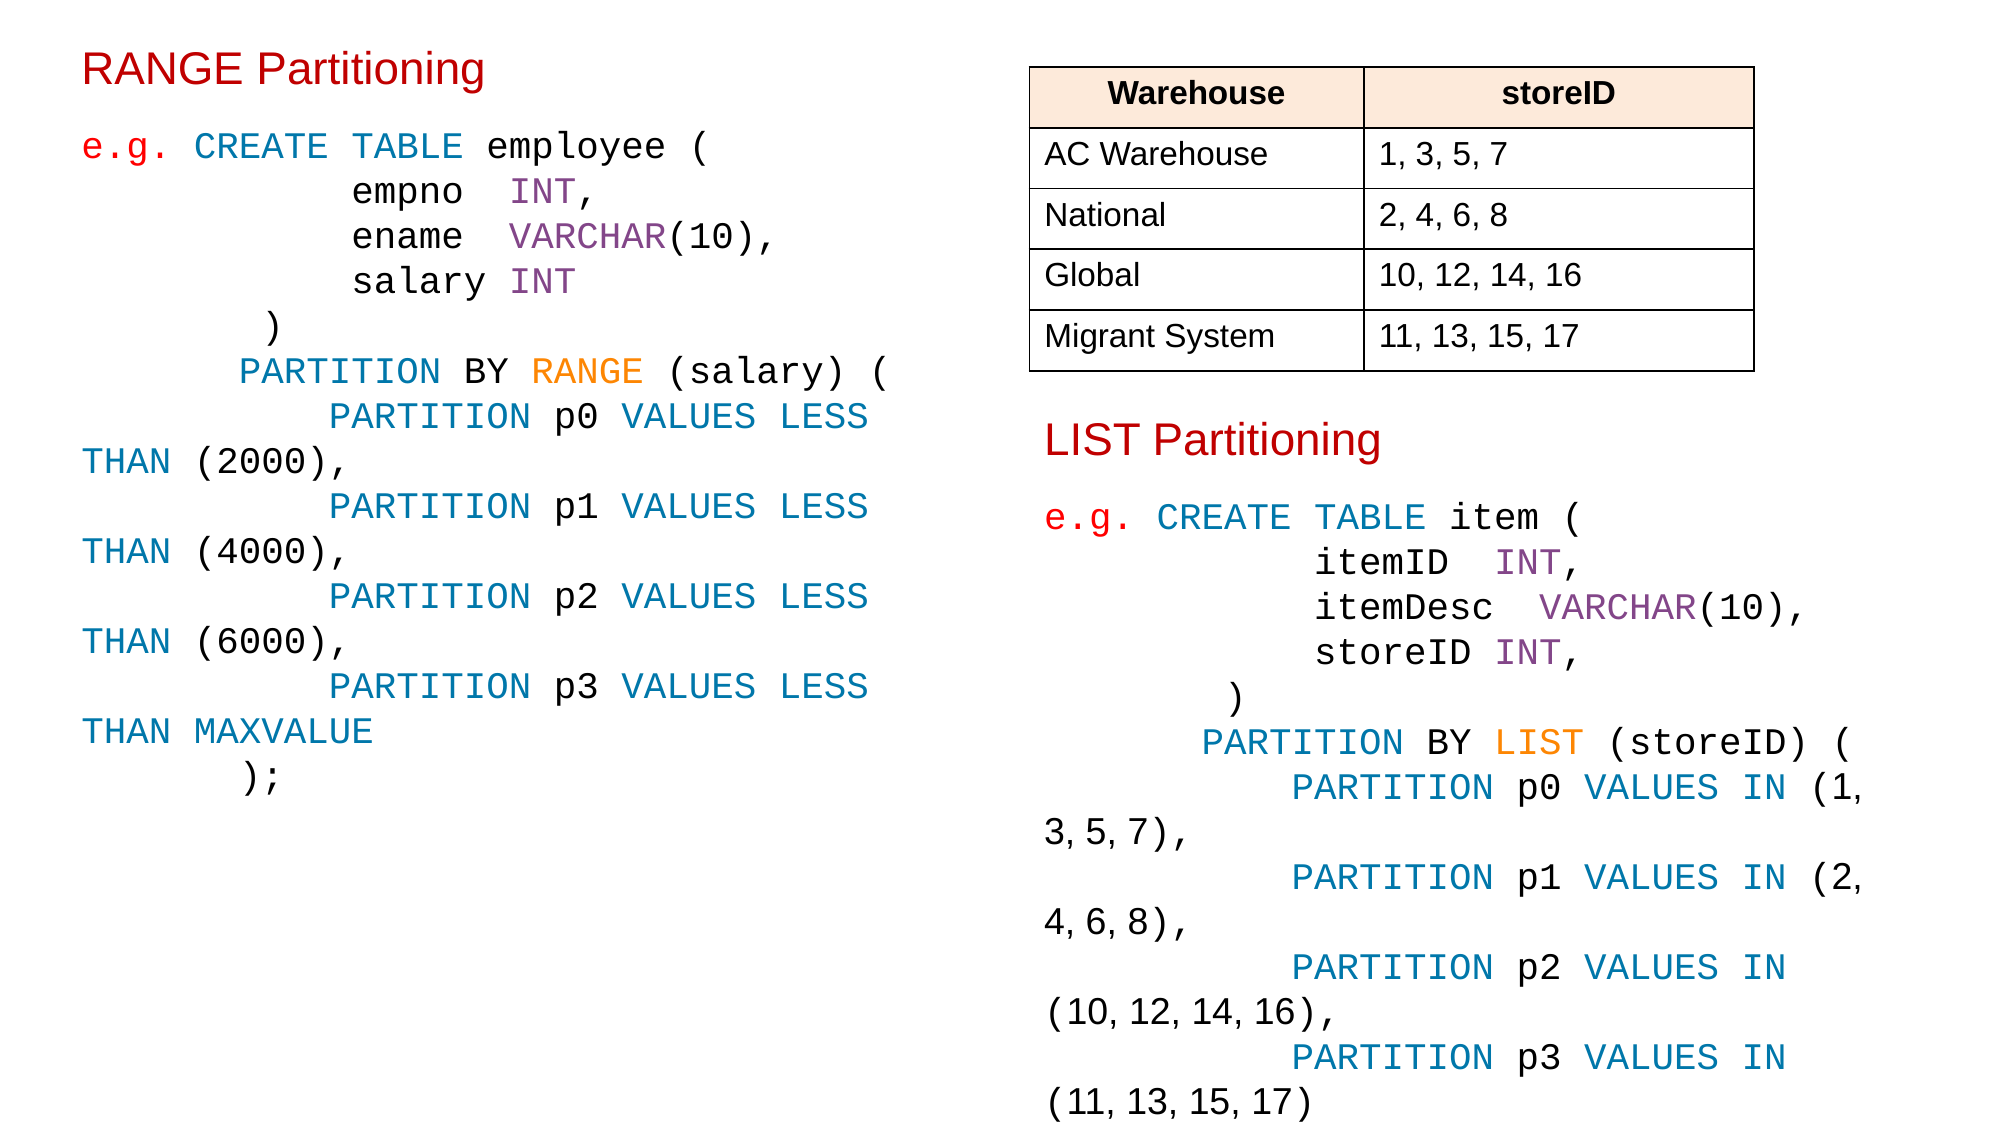

RANGE Partitioning
| Warehouse | storeID |
| --- | --- |
| AC Warehouse | 1, 3, 5, 7 |
| National | 2, 4, 6, 8 |
| Global | 10, 12, 14, 16 |
| Migrant System | 11, 13, 15, 17 |
e.g. CREATE TABLE employee (
            empno  INT,
            ename  VARCHAR(10),
            salary INT
        )
       PARTITION BY RANGE (salary) (
           PARTITION p0 VALUES LESS THAN (2000),
           PARTITION p1 VALUES LESS THAN (4000),
           PARTITION p2 VALUES LESS THAN (6000),
           PARTITION p3 VALUES LESS THAN MAXVALUE
       );
LIST Partitioning
e.g. CREATE TABLE item (
            itemID  INT,
            itemDesc  VARCHAR(10),
            storeID INT,
        )
       PARTITION BY LIST (storeID) (
           PARTITION p0 VALUES IN (1, 3, 5, 7),
           PARTITION p1 VALUES IN (2, 4, 6, 8),
           PARTITION p2 VALUES IN (10, 12, 14, 16),
           PARTITION p3 VALUES IN (11, 13, 15, 17)
       );